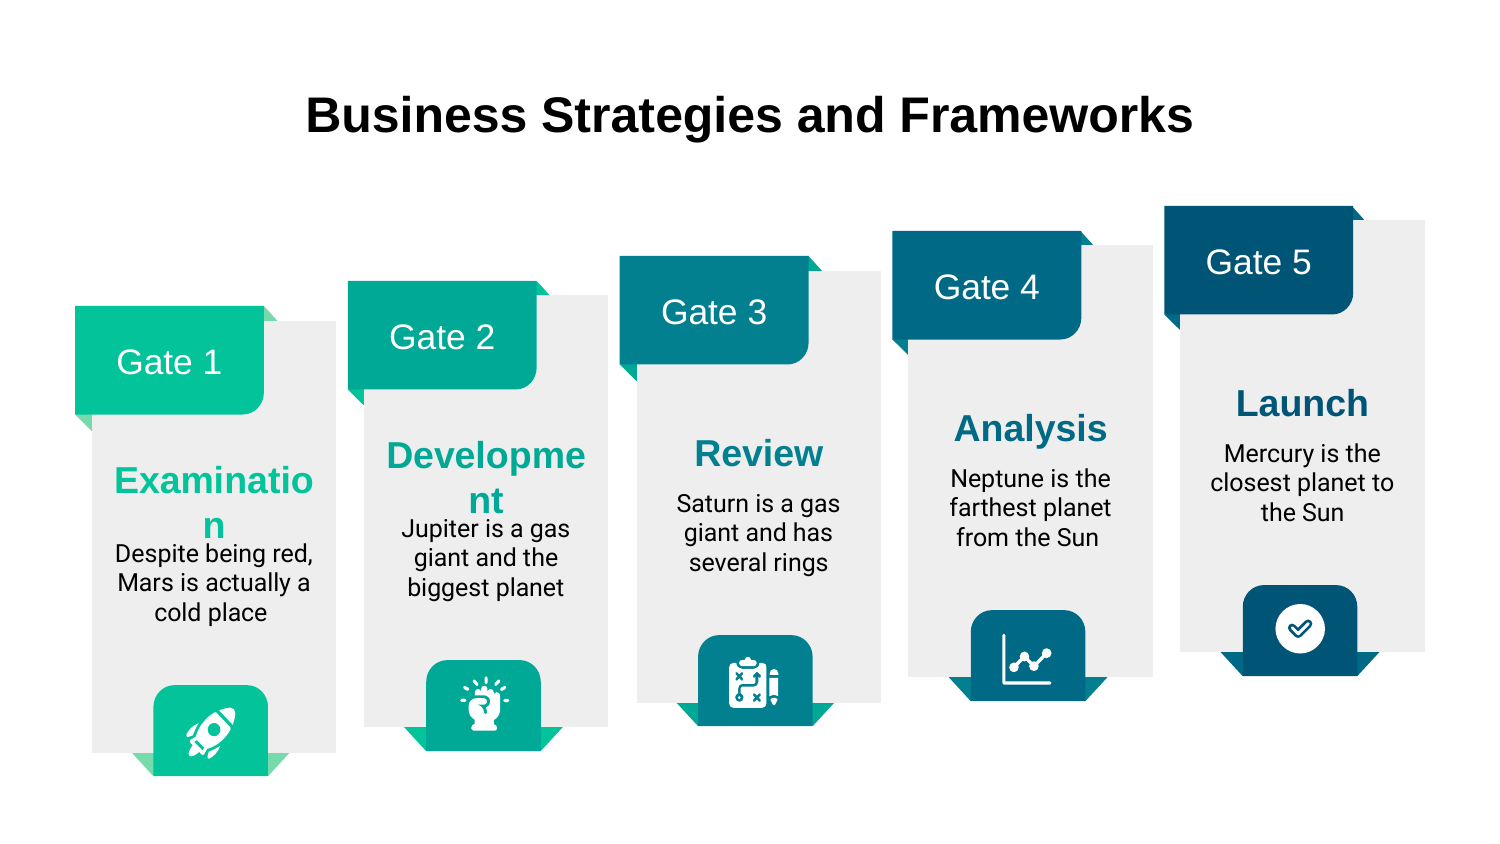

# Business Strategies and Frameworks

Gate 5

Launch
Mercury is the closest planet to the Sun

Gate 4

Analysis
Neptune is the farthest planet
from the Sun

Gate 3

Review
Saturn is a gas giant and has several rings

Gate 2

Development
Jupiter is a gas giant and the biggest planet

Gate 1

Examination
Despite being red, Mars is actually a cold place